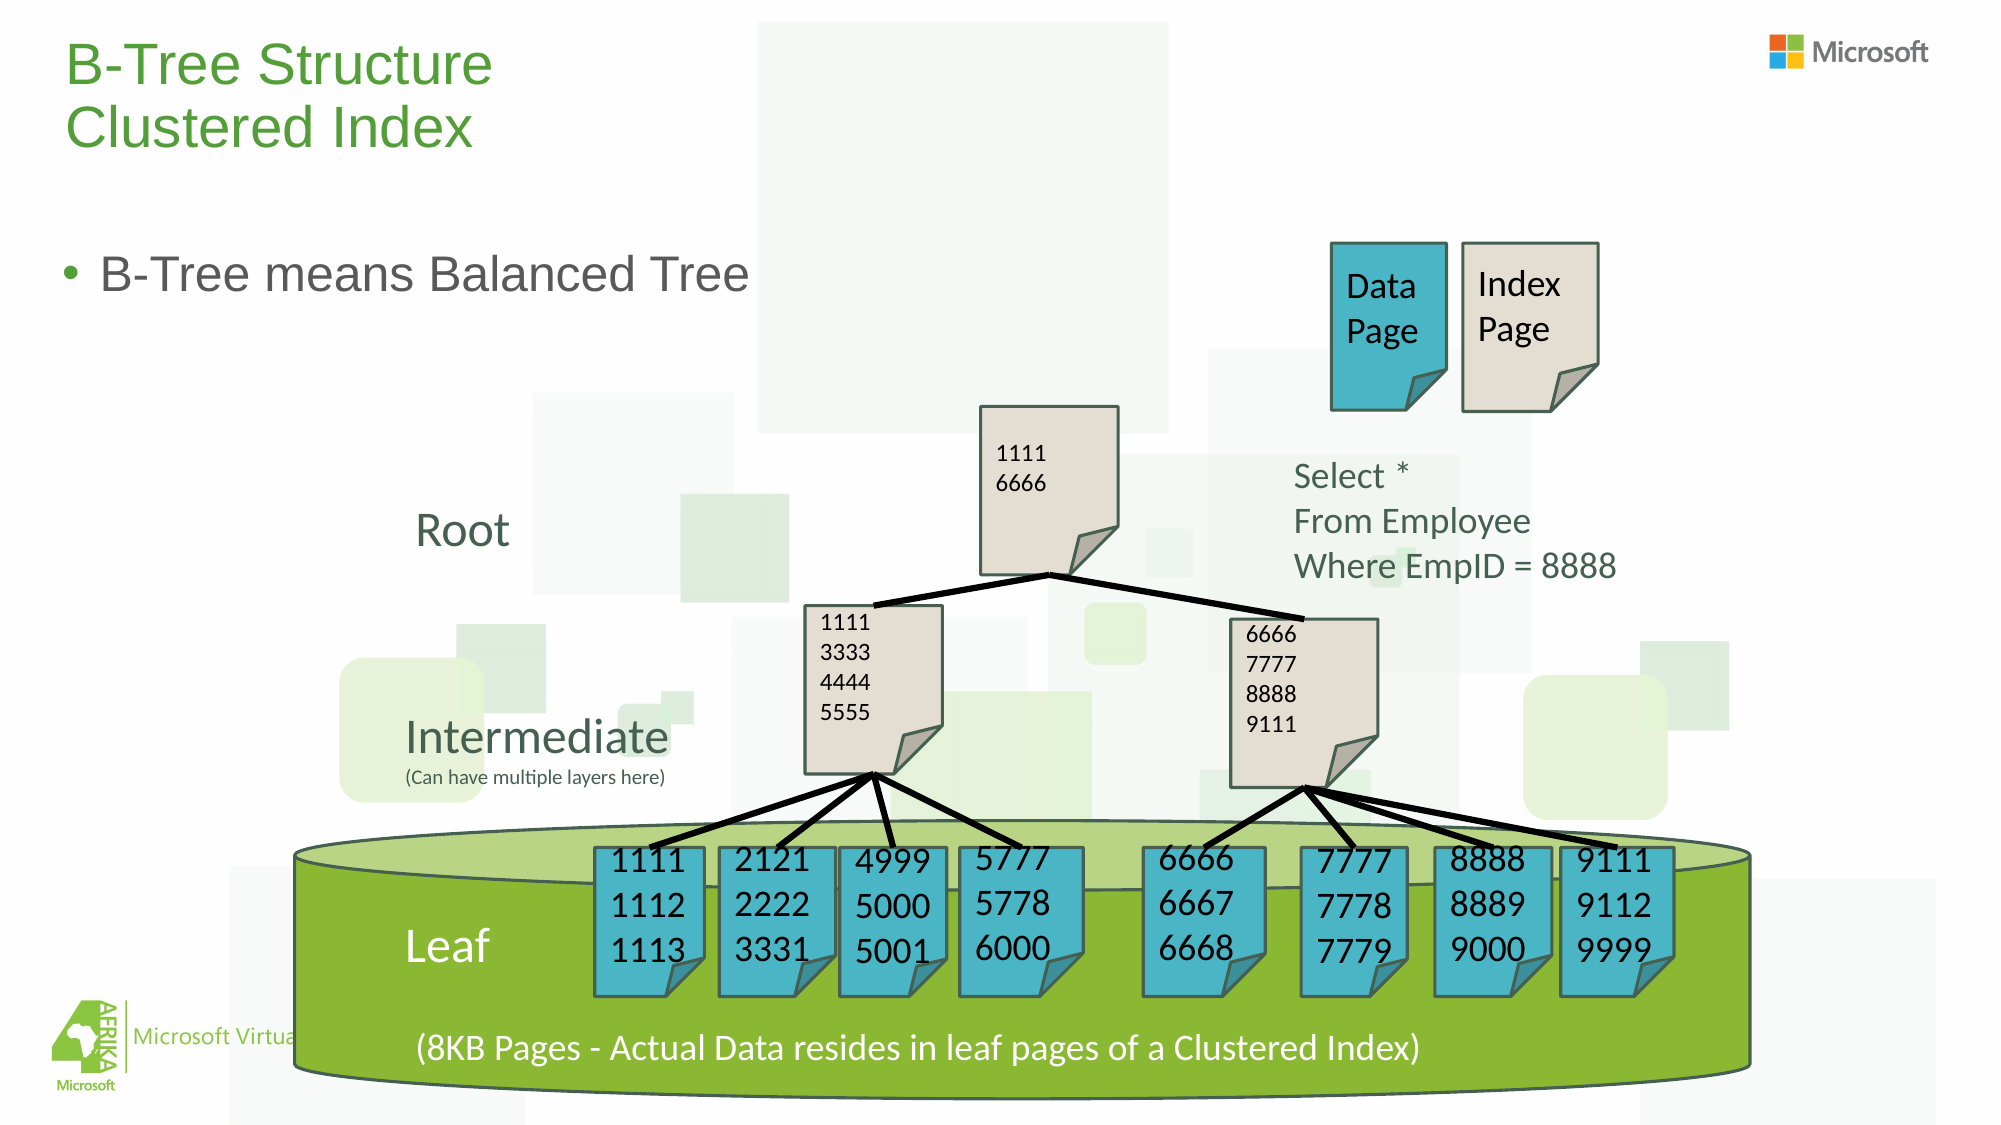

# B-Tree Structure Clustered Index
B-Tree means Balanced Tree

Index Page
Data Page
1111         6666
Select *
From Employee
Where EmpID = 8888
Root
1111
3333
4444
5555

6666
7777
8888
9111

Intermediate
(Can have multiple layers here)

1111
1112
1113
2121
2222
3331
4999
5000
5001
5777
5778
6000
6666
6667
6668
7777
7778
7779
8888
8889
9000
9111
9112
9999
Leaf
(8KB Pages - Actual Data resides in leaf pages of a Clustered Index)